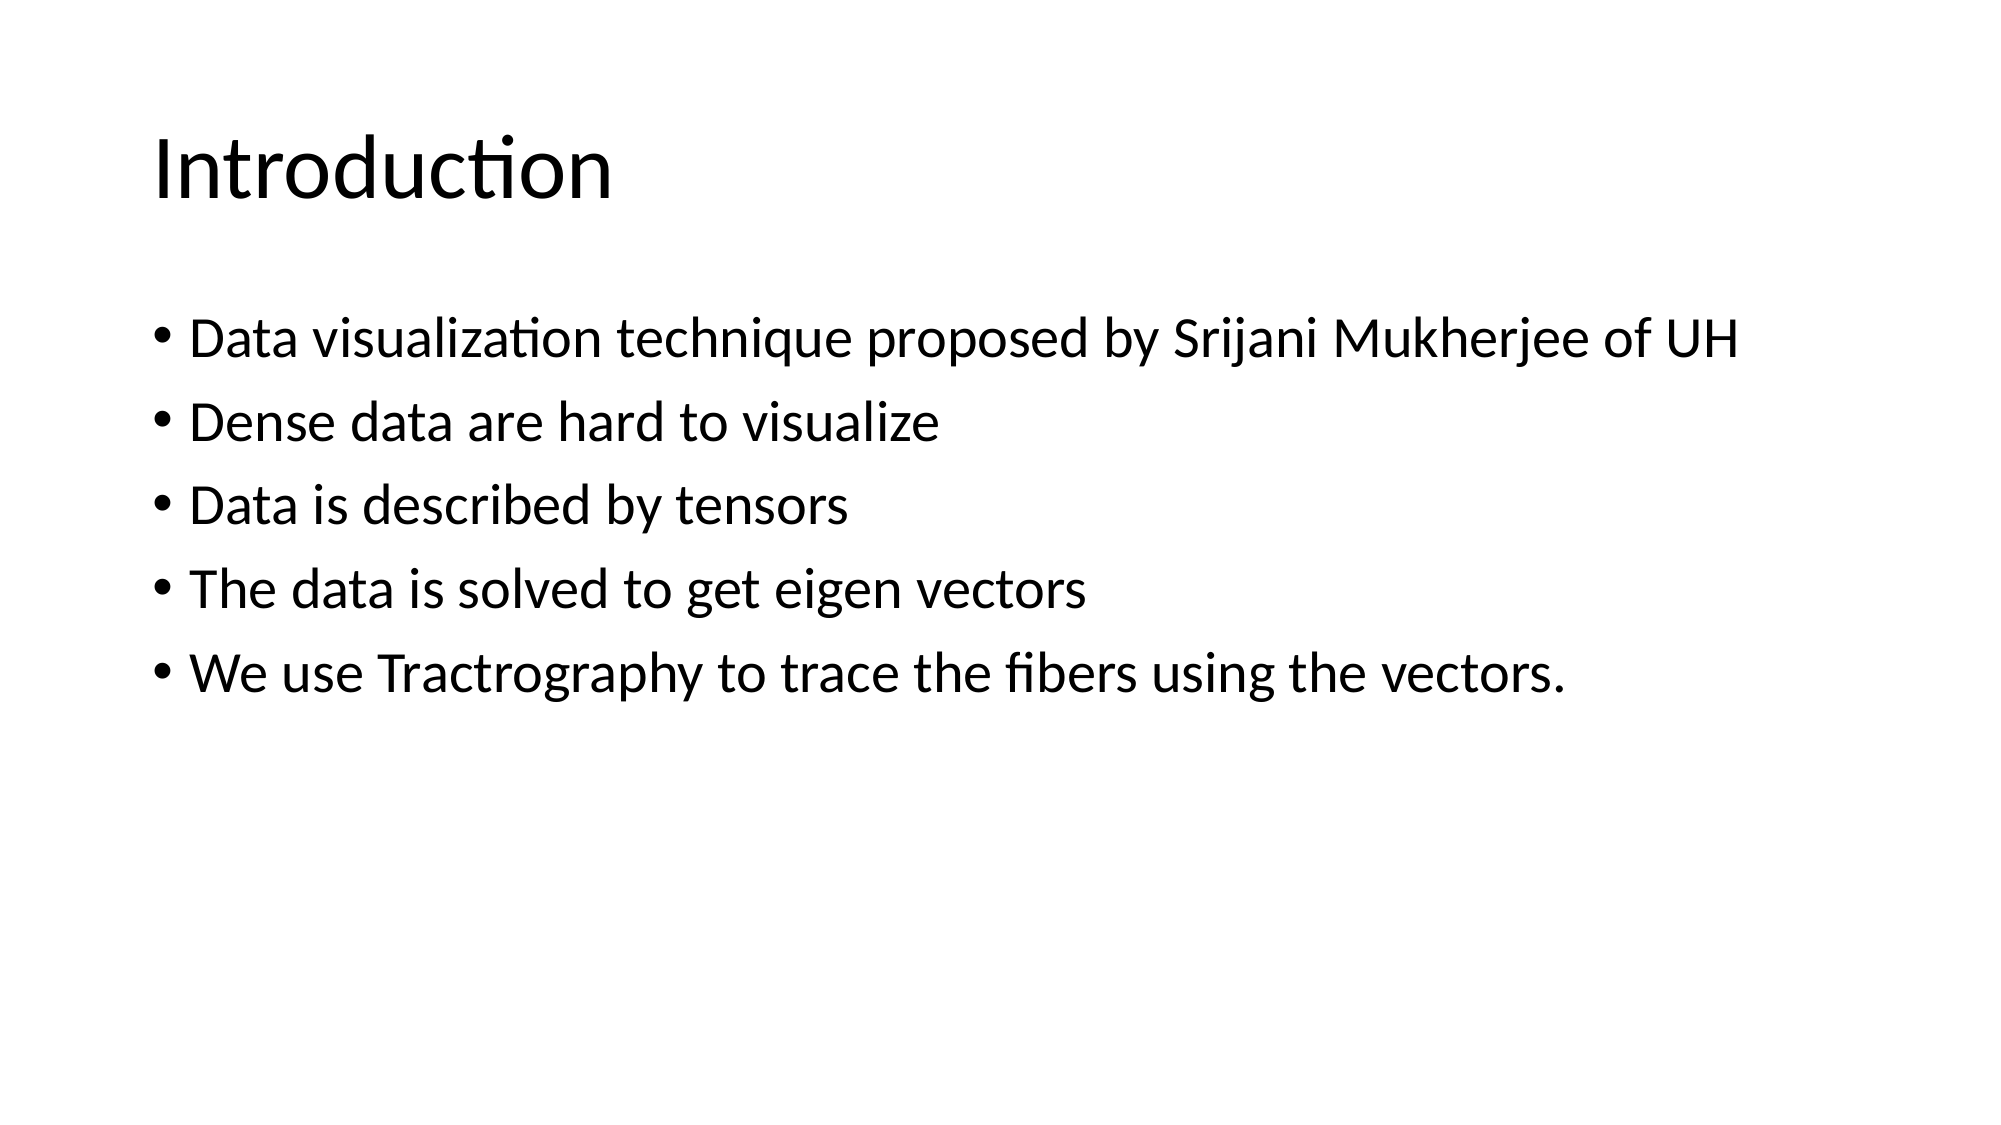

# Introduction
Data visualization technique proposed by Srijani Mukherjee of UH
Dense data are hard to visualize
Data is described by tensors
The data is solved to get eigen vectors
We use Tractrography to trace the fibers using the vectors.